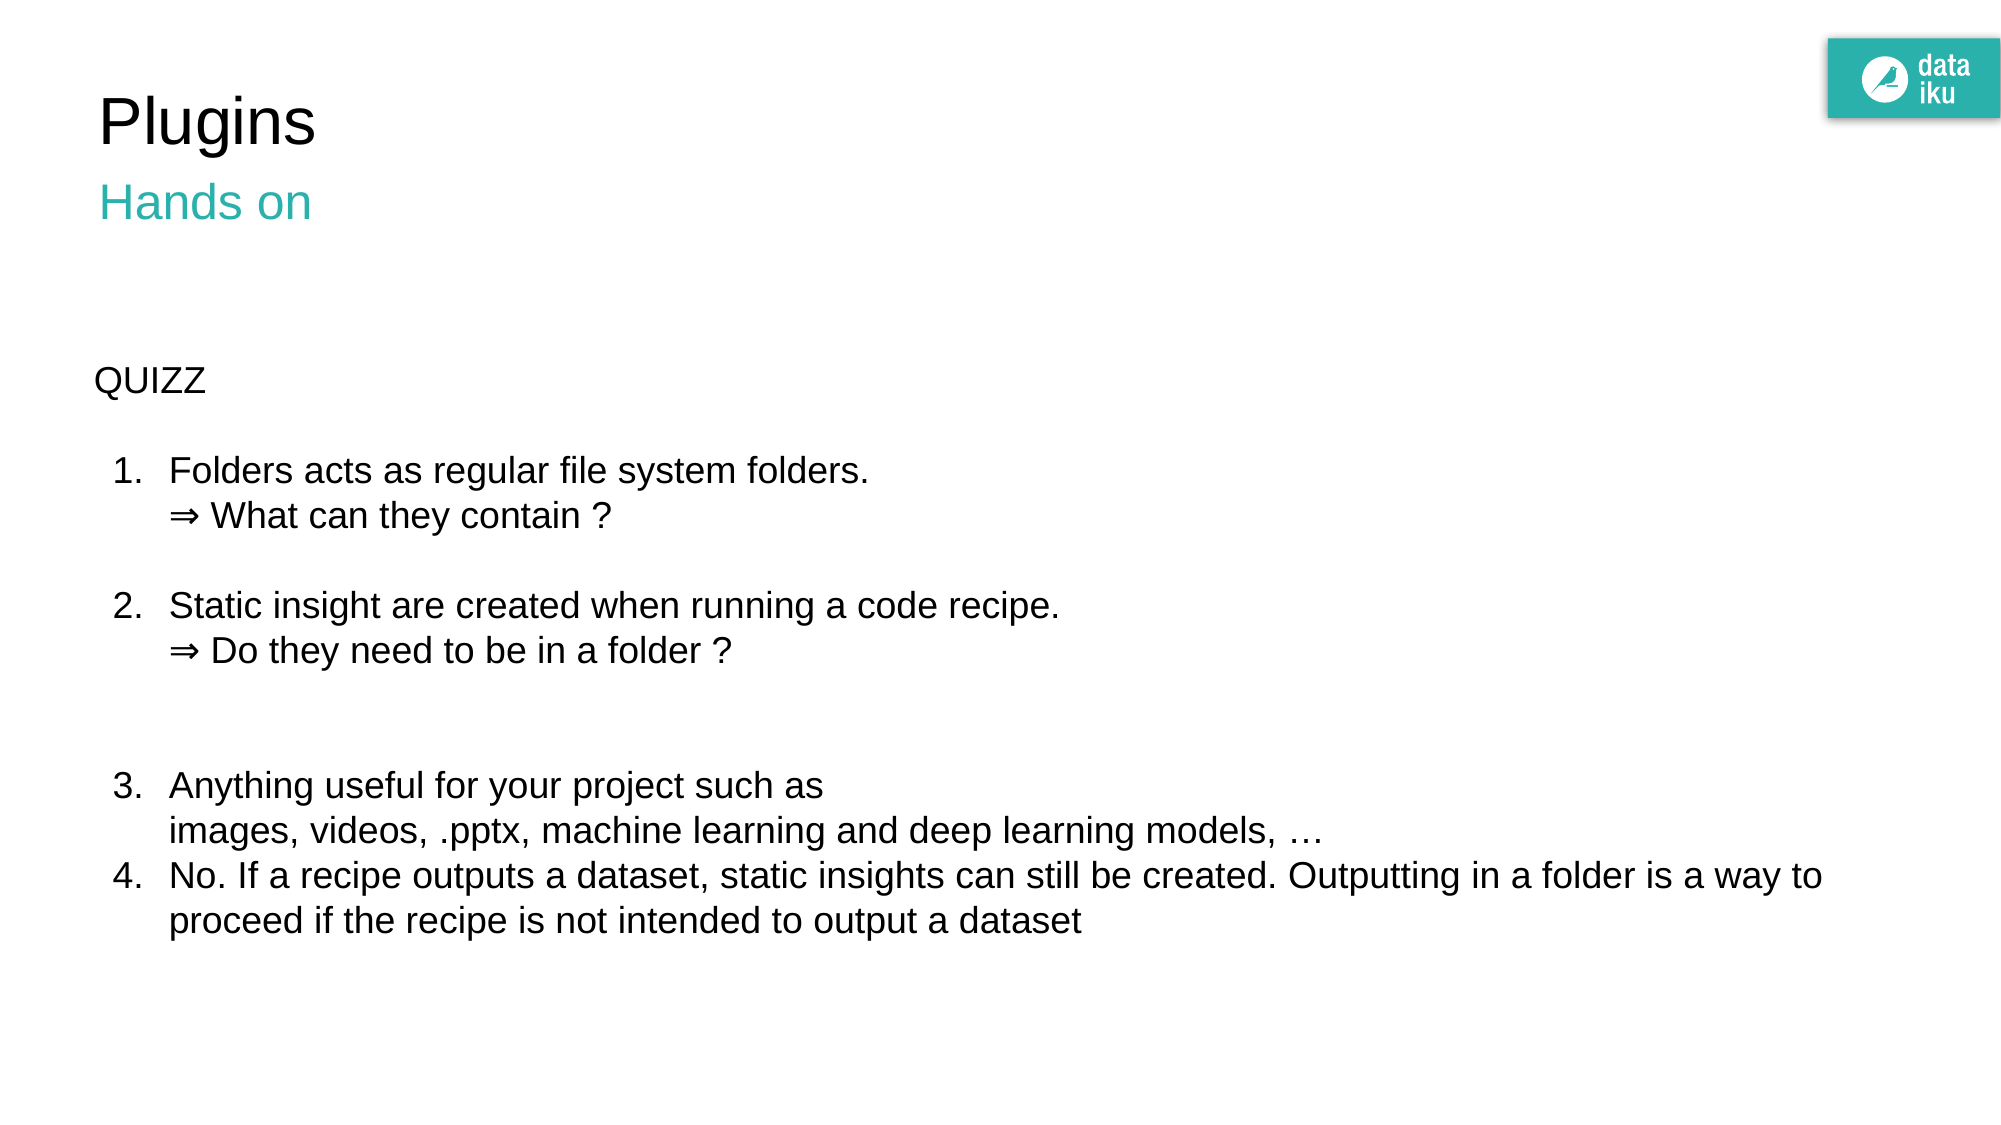

# Plugins
Hands on

QUIZZ
Folders acts as regular file system folders.
⇒ What can they contain ?
Static insight are created when running a code recipe.
⇒ Do they need to be in a folder ?

Anything useful for your project such as
images, videos, .pptx, machine learning and deep learning models, …
No. If a recipe outputs a dataset, static insights can still be created. Outputting in a folder is a way to proceed if the recipe is not intended to output a dataset